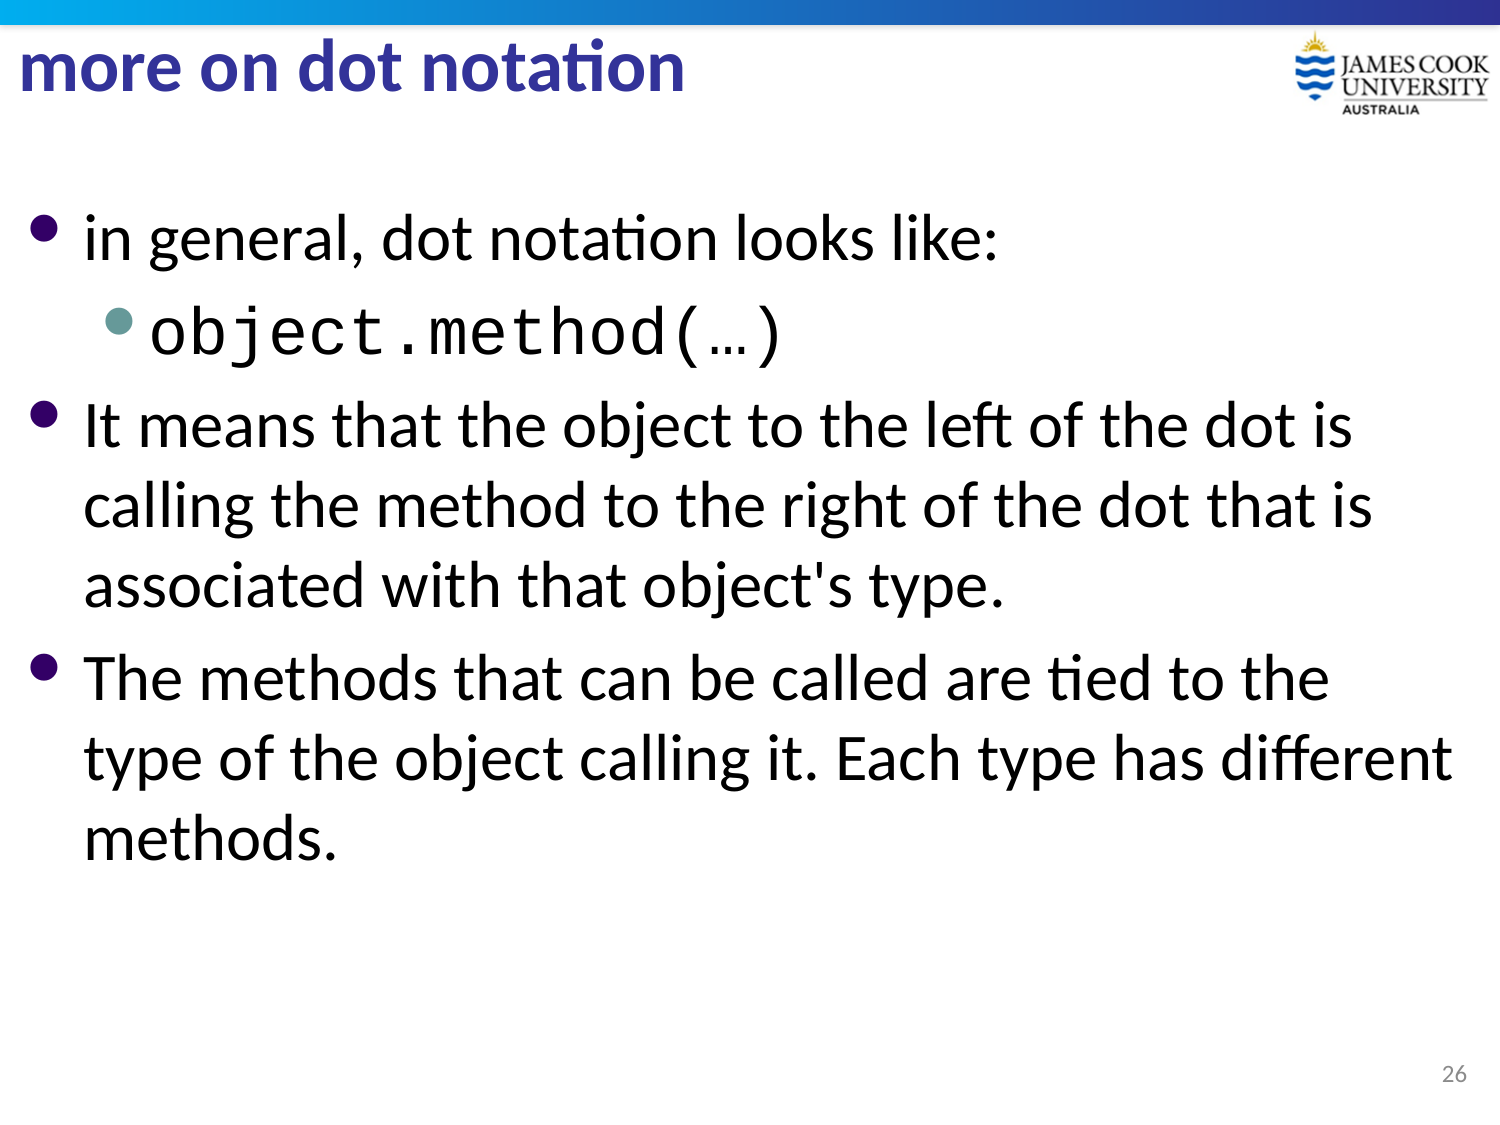

# more on dot notation
in general, dot notation looks like:
object.method(…)
It means that the object to the left of the dot is calling the method to the right of the dot that is associated with that object's type.
The methods that can be called are tied to the type of the object calling it. Each type has different methods.
26